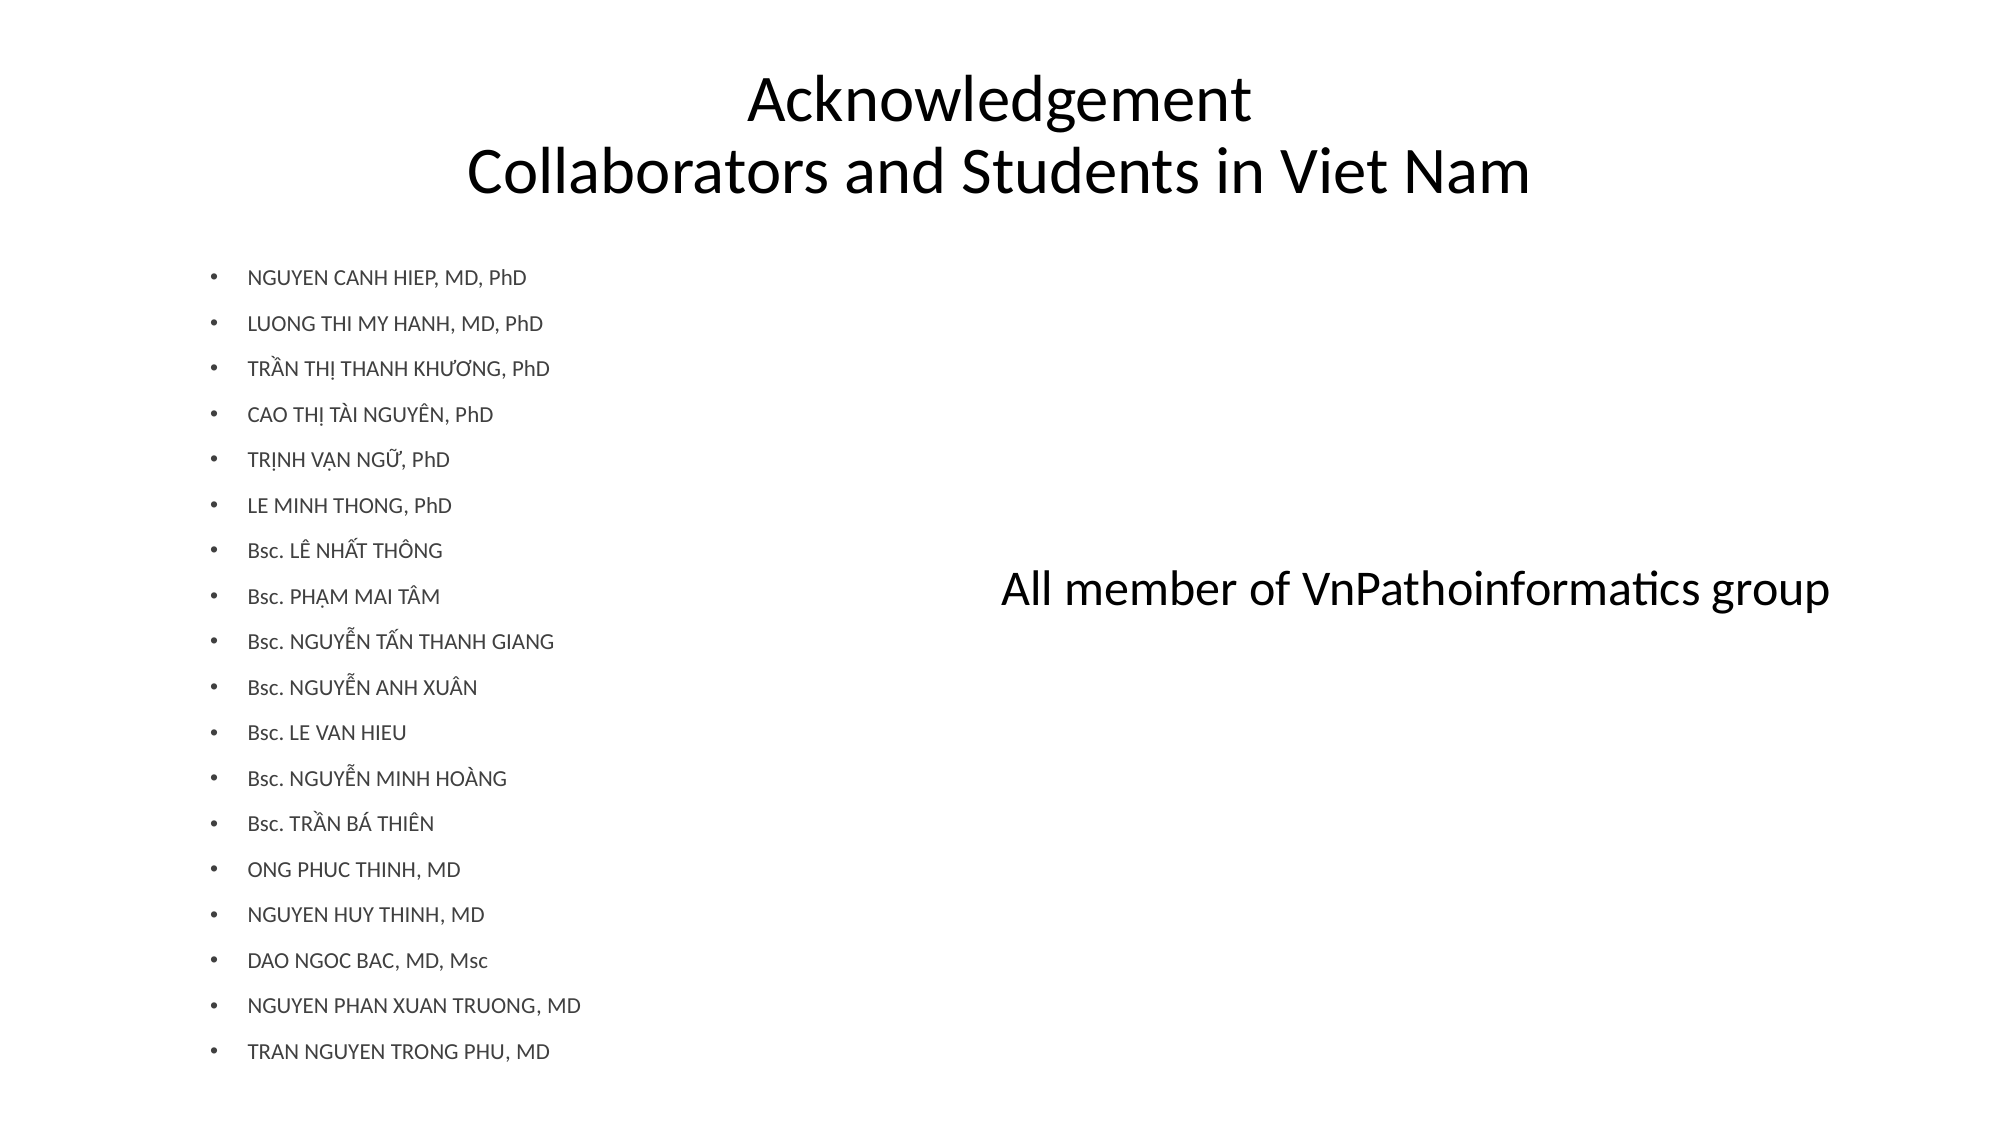

# Acknowledgement Collaborators and Students in Viet Nam
NGUYEN CANH HIEP, MD, PhD
LUONG THI MY HANH, MD, PhD
TRẦN THỊ THANH KHƯƠNG, PhD
CAO THỊ TÀI NGUYÊN, PhD
TRỊNH VẠN NGỮ, PhD
LE MINH THONG, PhD
Bsc. LÊ NHẤT THÔNG
Bsc. PHẠM MAI TÂM
Bsc. NGUYỄN TẤN THANH GIANG
Bsc. NGUYỄN ANH XUÂN
Bsc. LE VAN HIEU
Bsc. NGUYỄN MINH HOÀNG
Bsc. TRẦN BÁ THIÊN
ONG PHUC THINH, MD
NGUYEN HUY THINH, MD
DAO NGOC BAC, MD, Msc
NGUYEN PHAN XUAN TRUONG, MD
TRAN NGUYEN TRONG PHU, MD
All member of VnPathoinformatics group